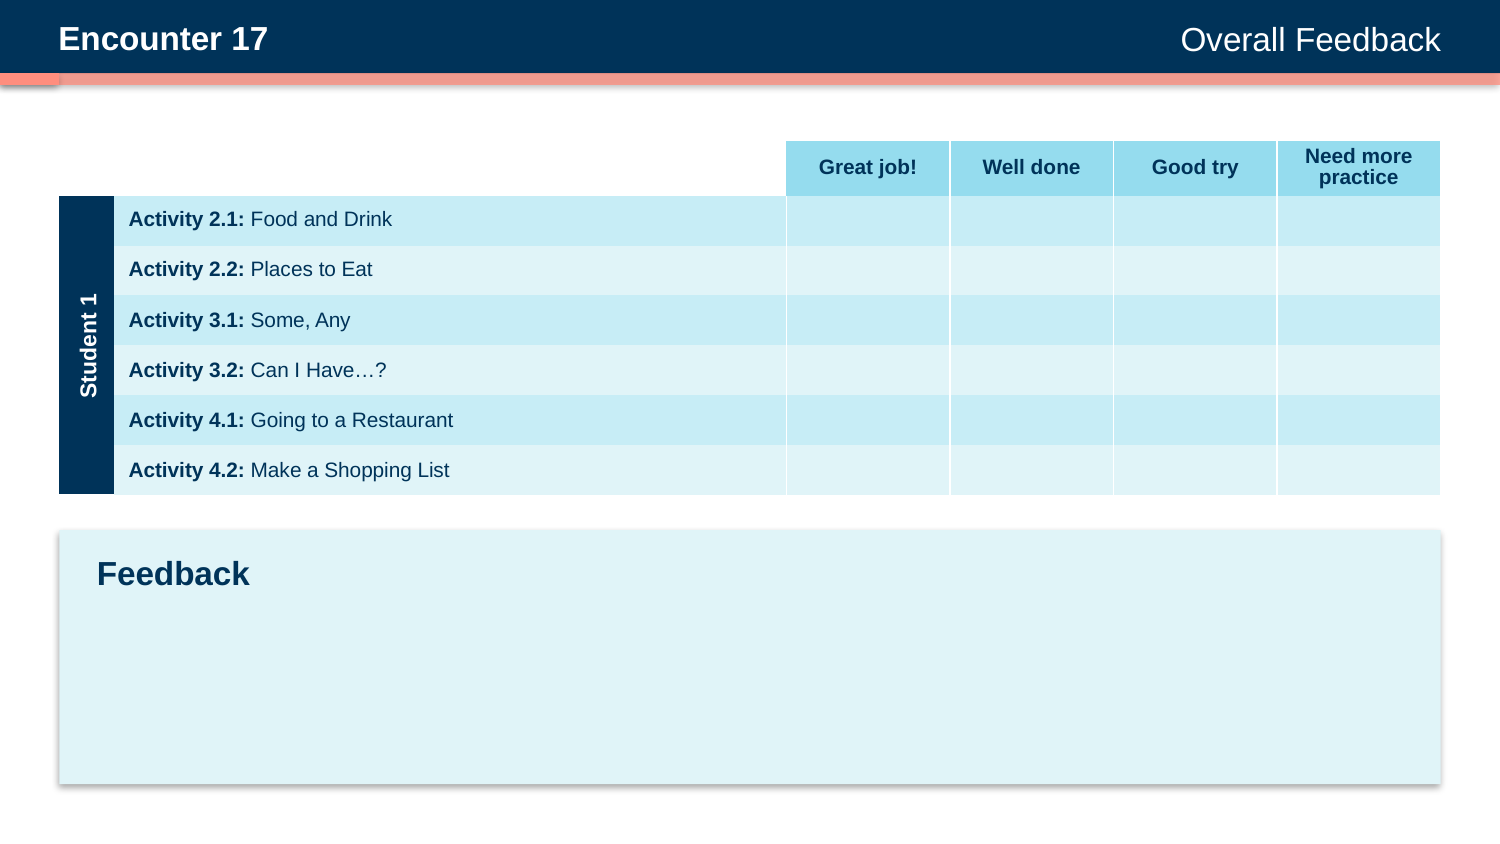

Encounter 17
Overall Feedback

|  |  | Great job! | Well done | Good try | Need more practice |
| --- | --- | --- | --- | --- | --- |
|  | Activity 2.1: Food and Drink |  |  |  |  |
|  | Activity 2.2: Places to Eat |  |  |  |  |
|  | Activity 3.1: Some, Any |  |  |  |  |
|  | Activity 3.2: Can I Have…? |  |  |  |  |
|  | Activity 4.1: Going to a Restaurant |  |  |  |  |
|  | Activity 4.2: Make a Shopping List |  |  |  |  |
Student 1

Feedback